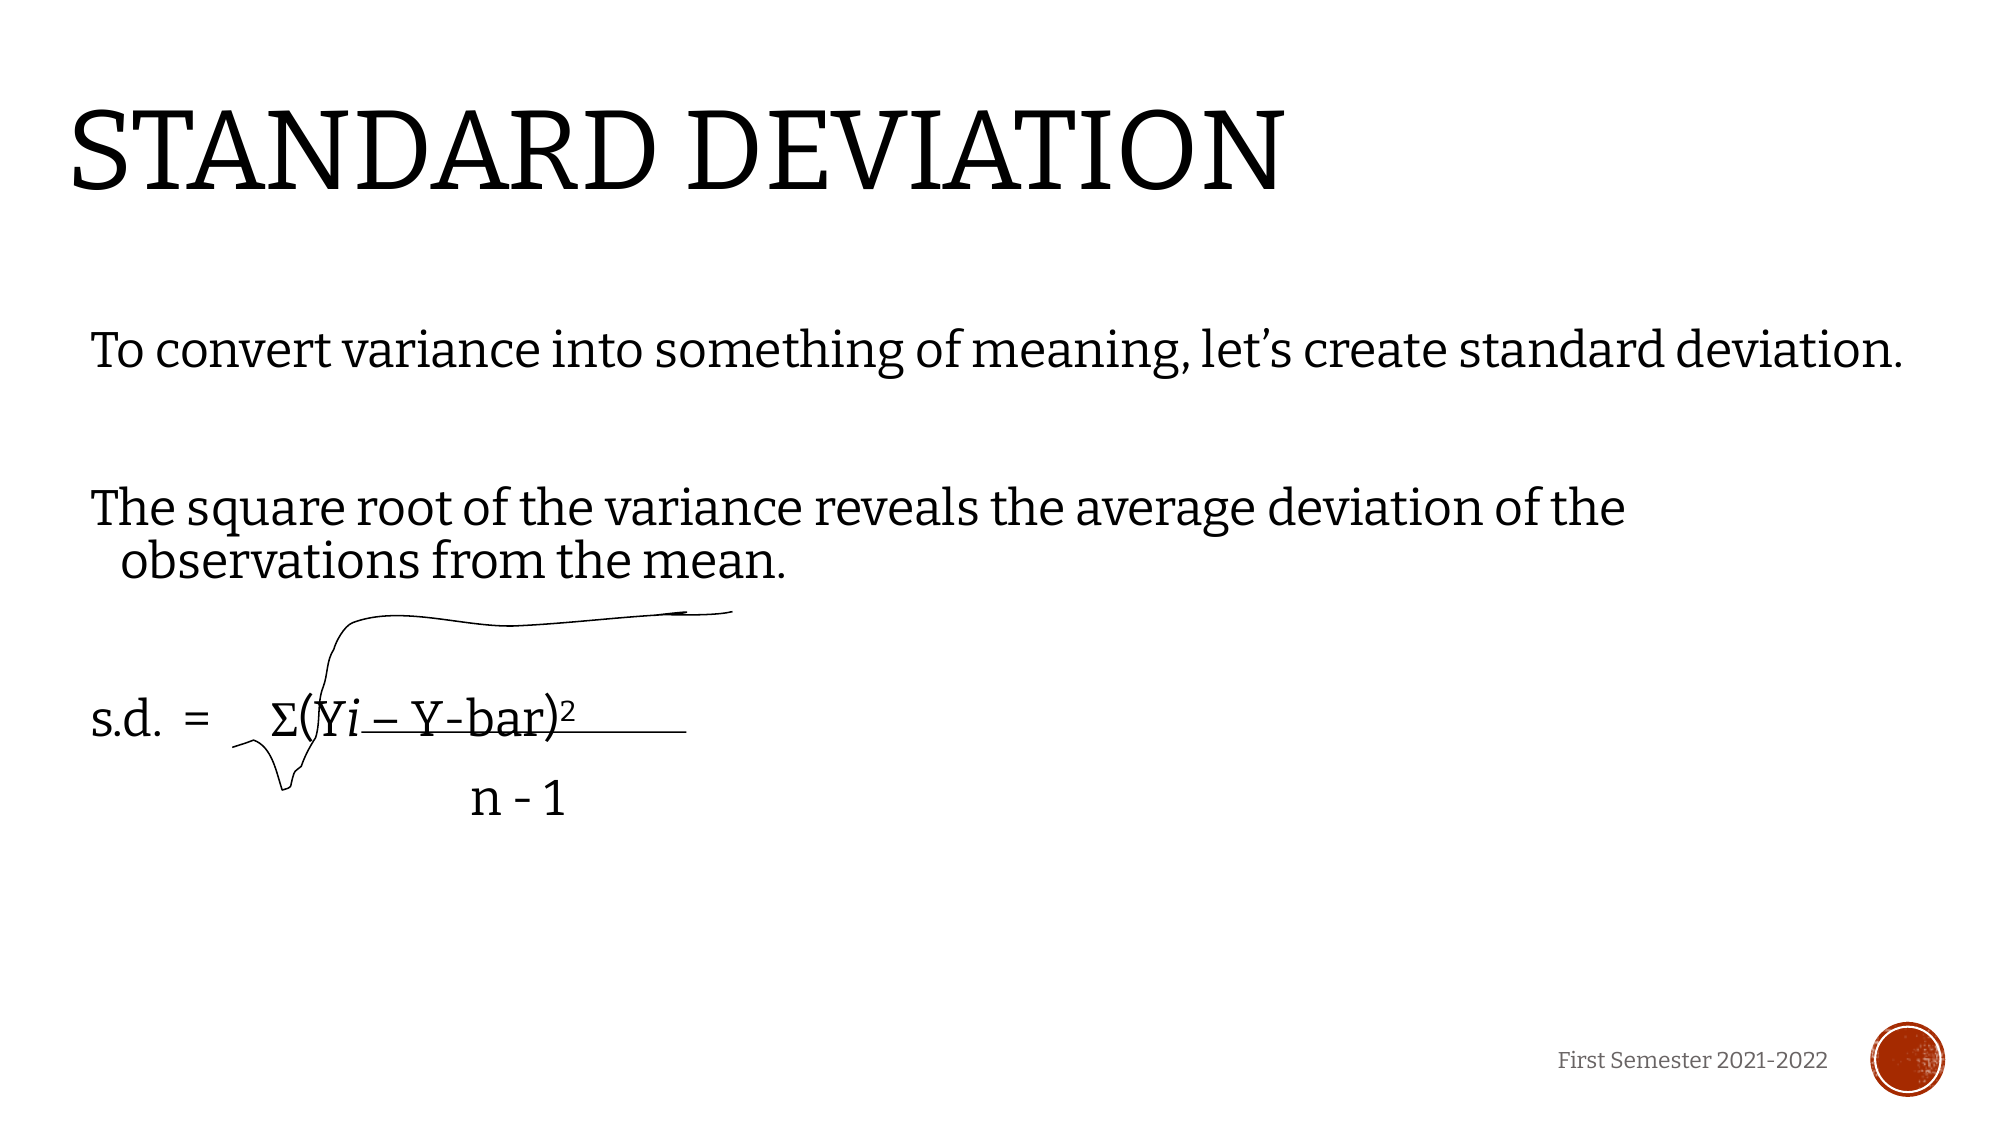

# Standard Deviation
To convert variance into something of meaning, let’s create standard deviation.

The square root of the variance reveals the average deviation of the observations from the mean.

s.d.  = 	Σ(Yi – Y-bar)2
			     n - 1

First Semester 2021-2022